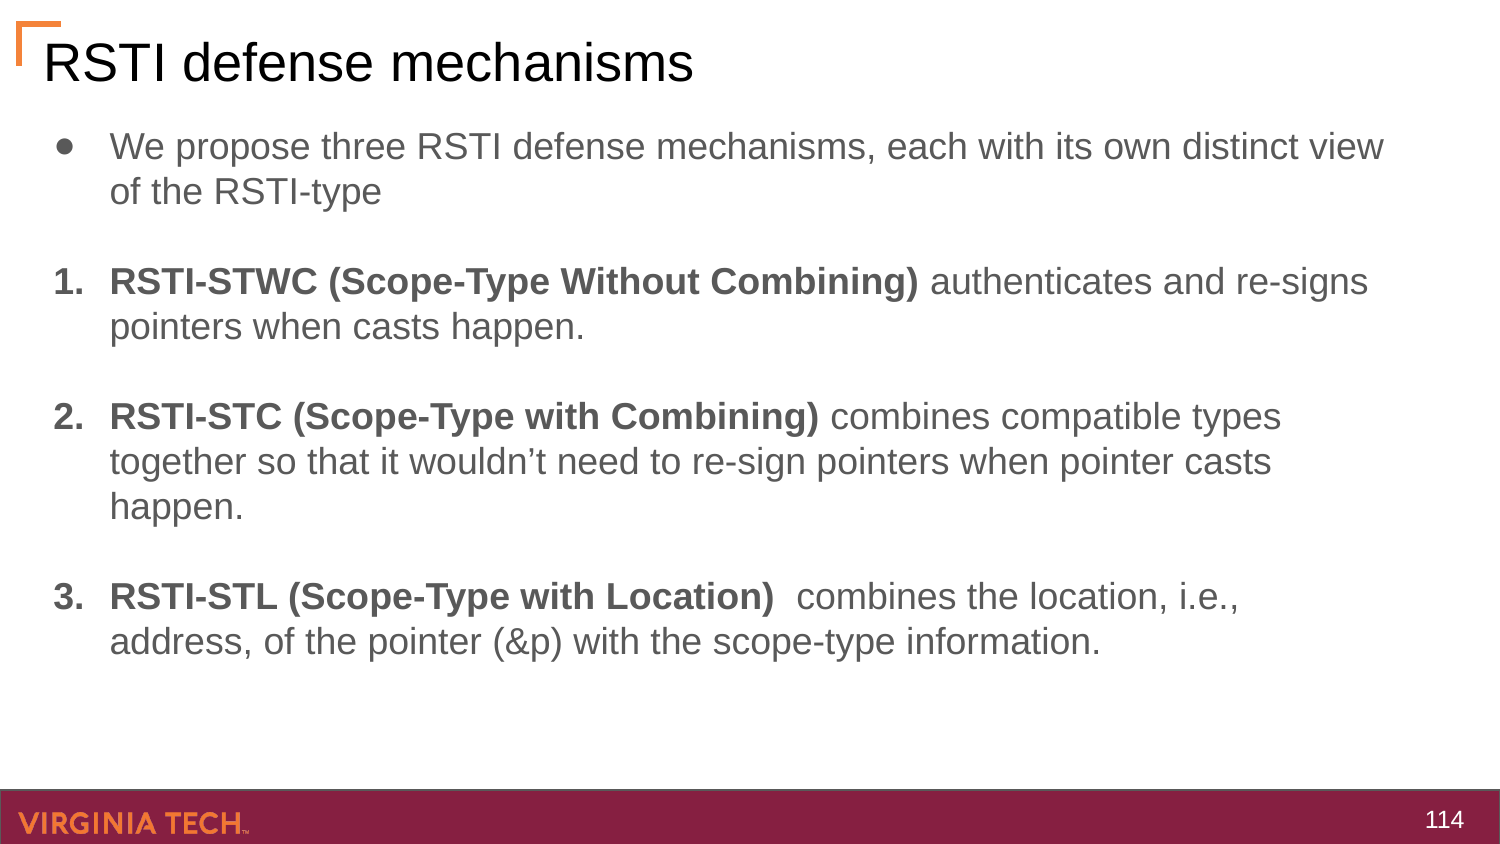

# RSTI defense mechanisms
We propose three RSTI defense mechanisms, each with its own distinct view of the RSTI-type

RSTI-STWC (Scope-Type Without Combining) authenticates and re-signs pointers when casts happen.

RSTI-STC (Scope-Type with Combining) combines compatible types together so that it wouldn’t need to re-sign pointers when pointer casts happen.

RSTI-STL (Scope-Type with Location)  combines the location, i.e., address, of the pointer (&p) with the scope-type information.
114